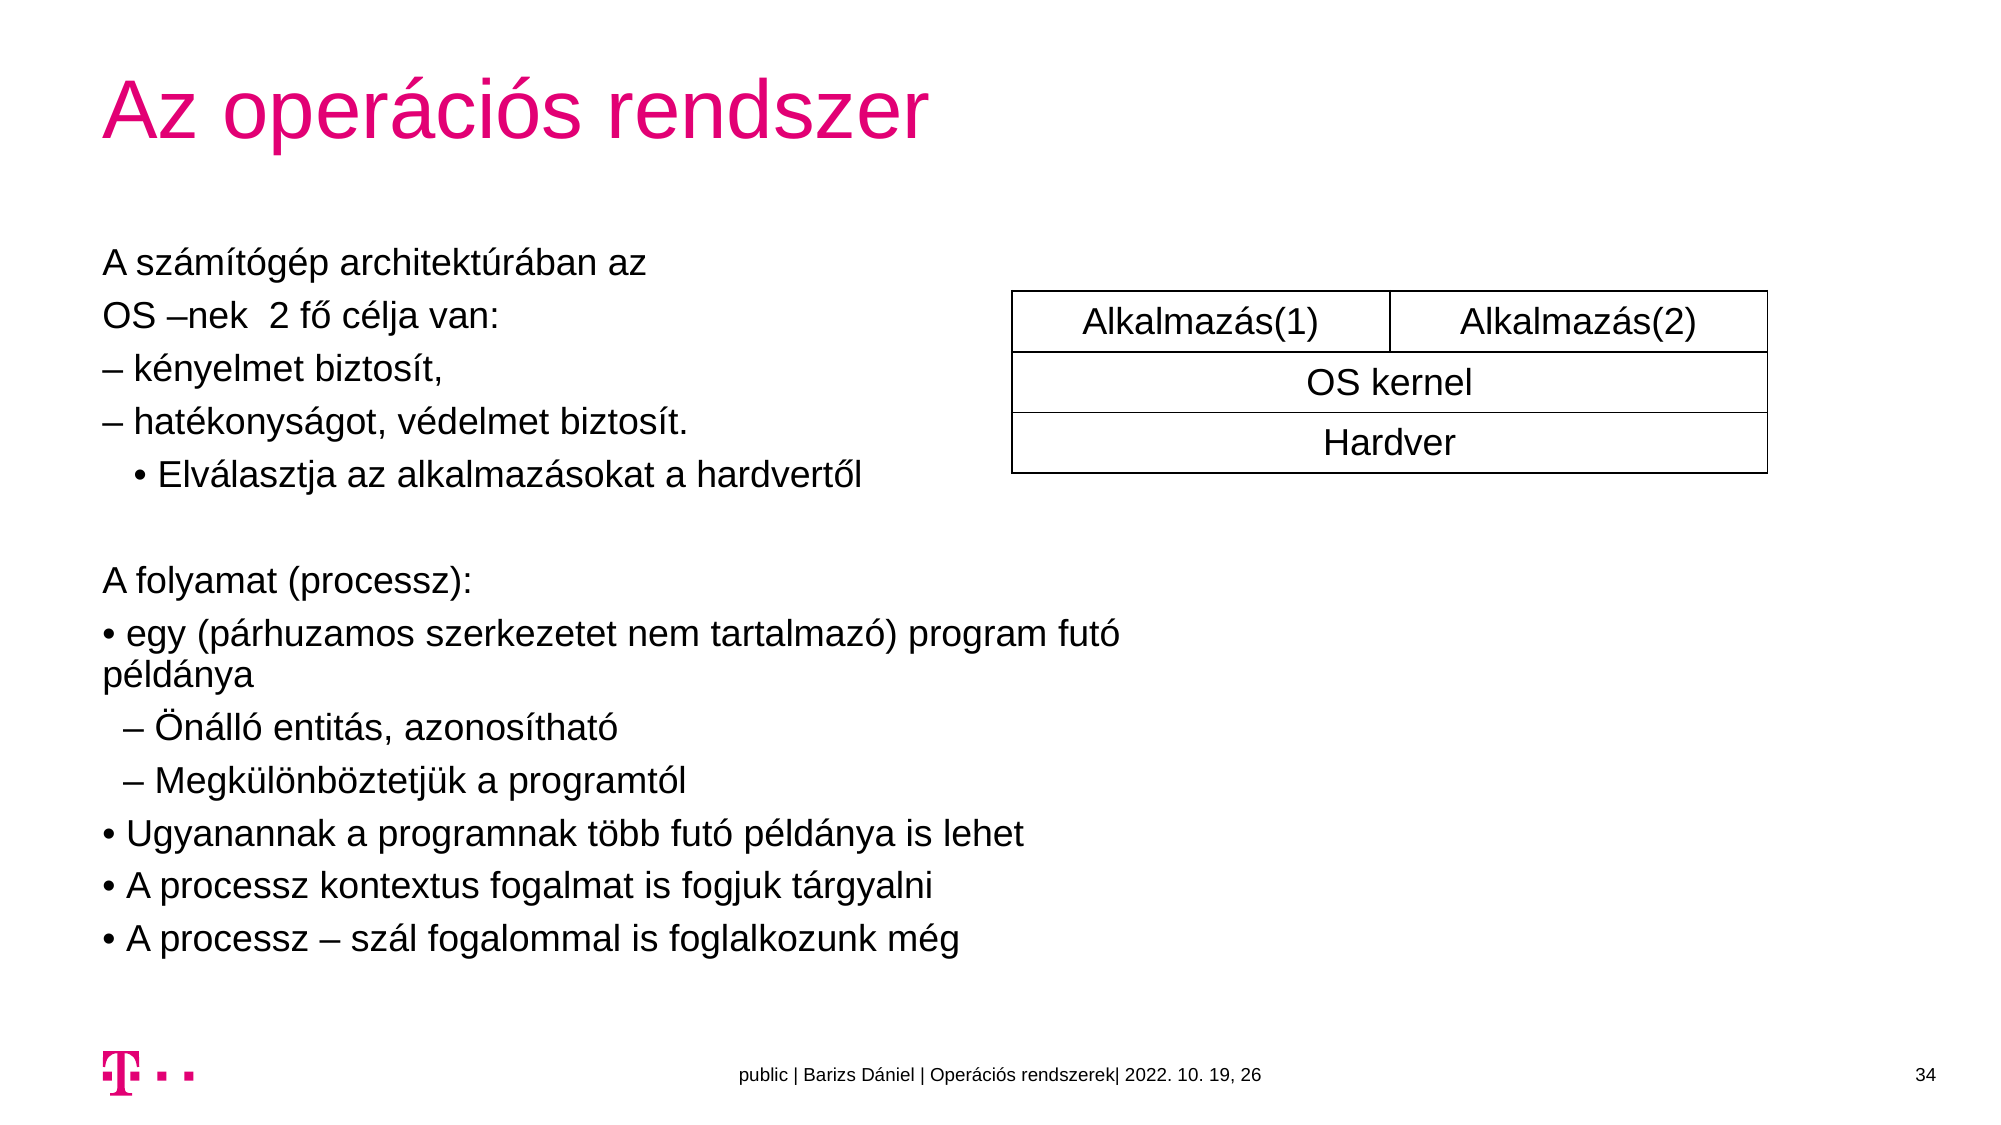

# Az operációs rendszer
A számítógép architektúrában az
OS –nek  2 fő célja van:
– kényelmet biztosít,
– hatékonyságot, védelmet biztosít.
   • Elválasztja az alkalmazásokat a hardvertől

A folyamat (processz):
• egy (párhuzamos szerkezetet nem tartalmazó) program futó példánya
  – Önálló entitás, azonosítható
  – Megkülönböztetjük a programtól
• Ugyanannak a programnak több futó példánya is lehet
• A processz kontextus fogalmat is fogjuk tárgyalni
• A processz – szál fogalommal is foglalkozunk még
| Alkalmazás(1) | Alkalmazás(2) |
| --- | --- |
| OS kernel |  |
| Hardver |  |
public | Barizs Dániel | Operációs rendszerek| 2022. 10. 19, 26
34